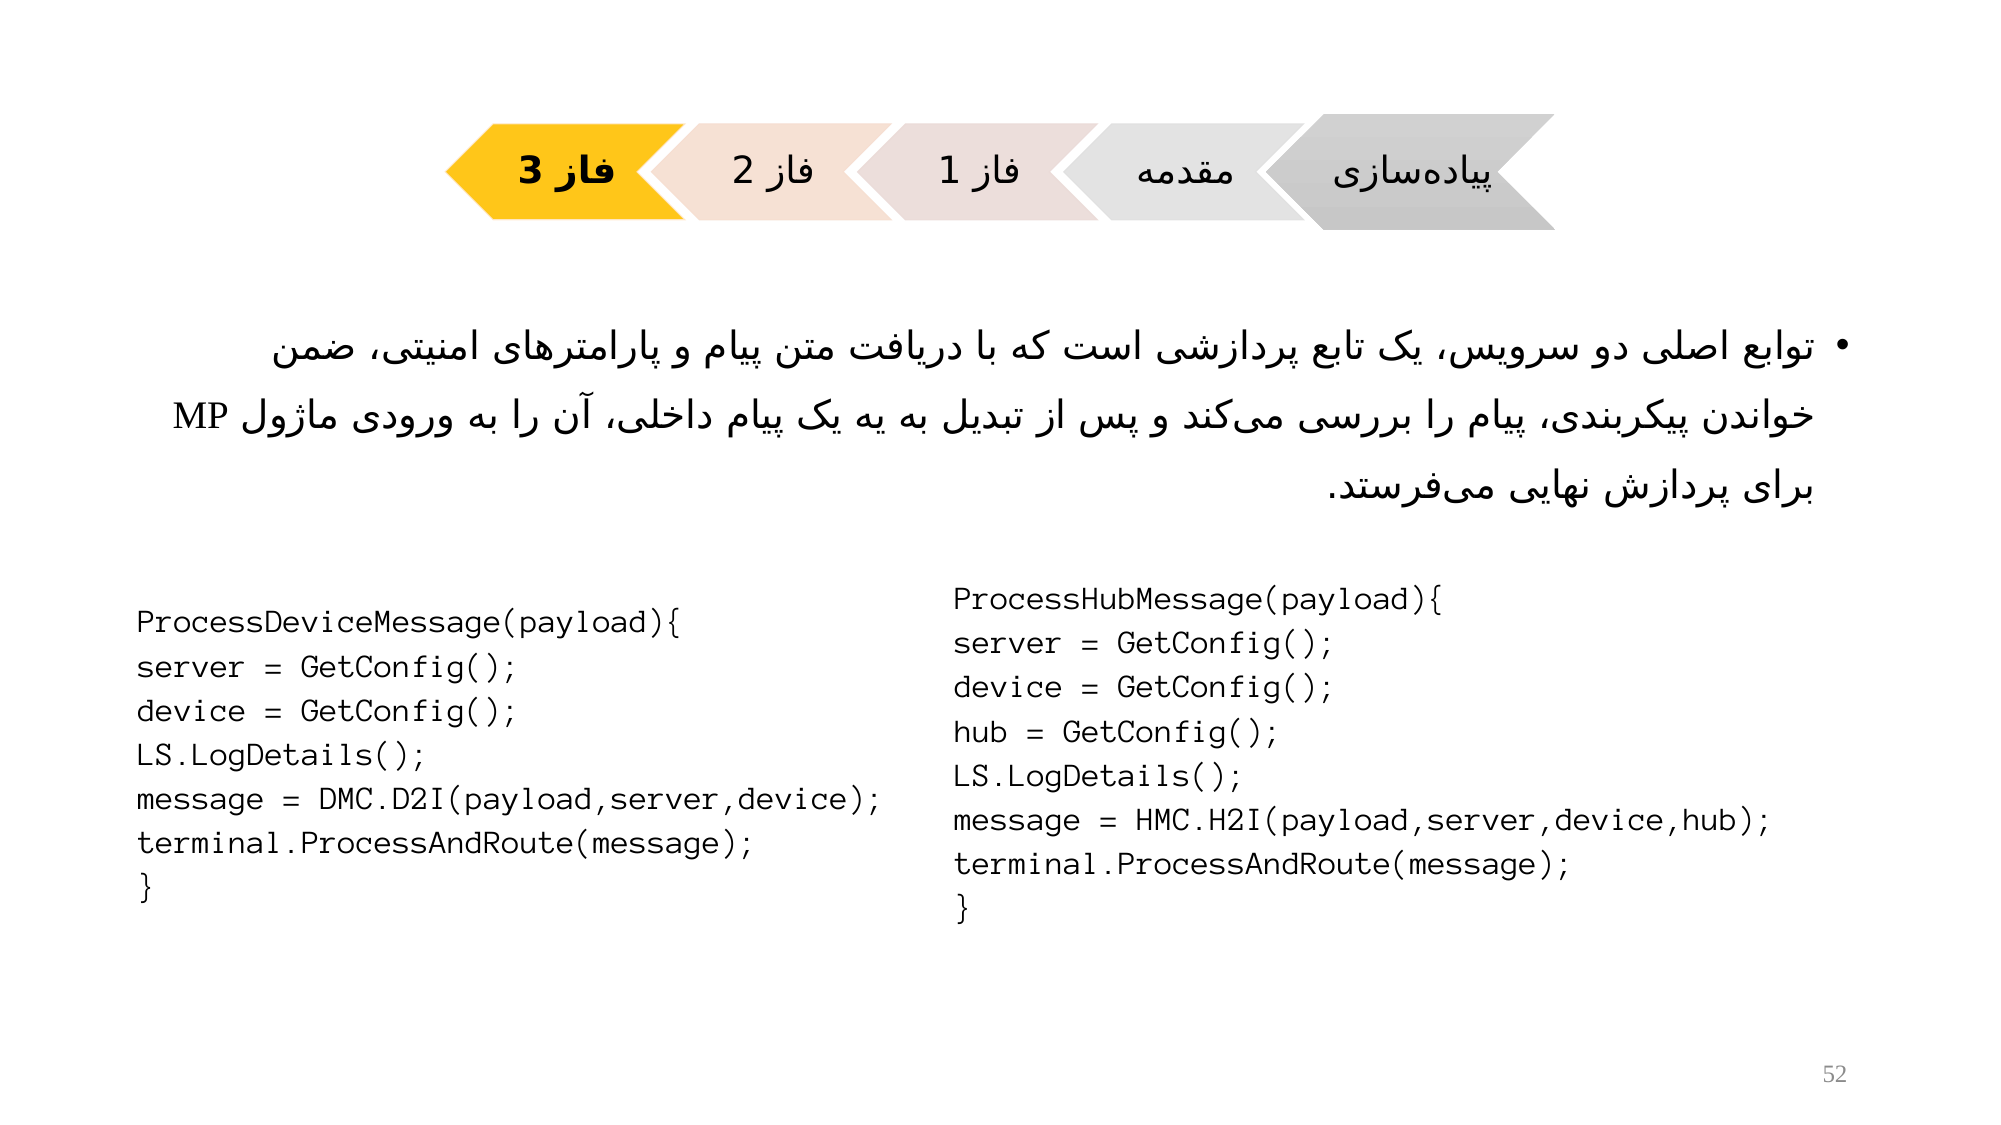

پیاده‌سازی
مقدمه
فاز 1
فاز 2
فاز 3
توابع اصلی دو سرویس، یک تابع پردازشی است که با دریافت متن پیام و پارامترهای امنیتی، ضمن خواندن پیکربندی، پیام را بررسی می‌کند و پس از تبدیل به یه یک پیام داخلی، آن را به ورودی ماژول MP  برای پردازش نهایی می‌فرستد.
ProcessHubMessage(payload){
server = GetConfig();
device = GetConfig();
hub = GetConfig();
LS.LogDetails();
message = HMC.H2I(payload,server,device,hub);
terminal.ProcessAndRoute(message);
}
ProcessDeviceMessage(payload){
server = GetConfig();
device = GetConfig();
LS.LogDetails();
message = DMC.D2I(payload,server,device);
terminal.ProcessAndRoute(message);
}
52